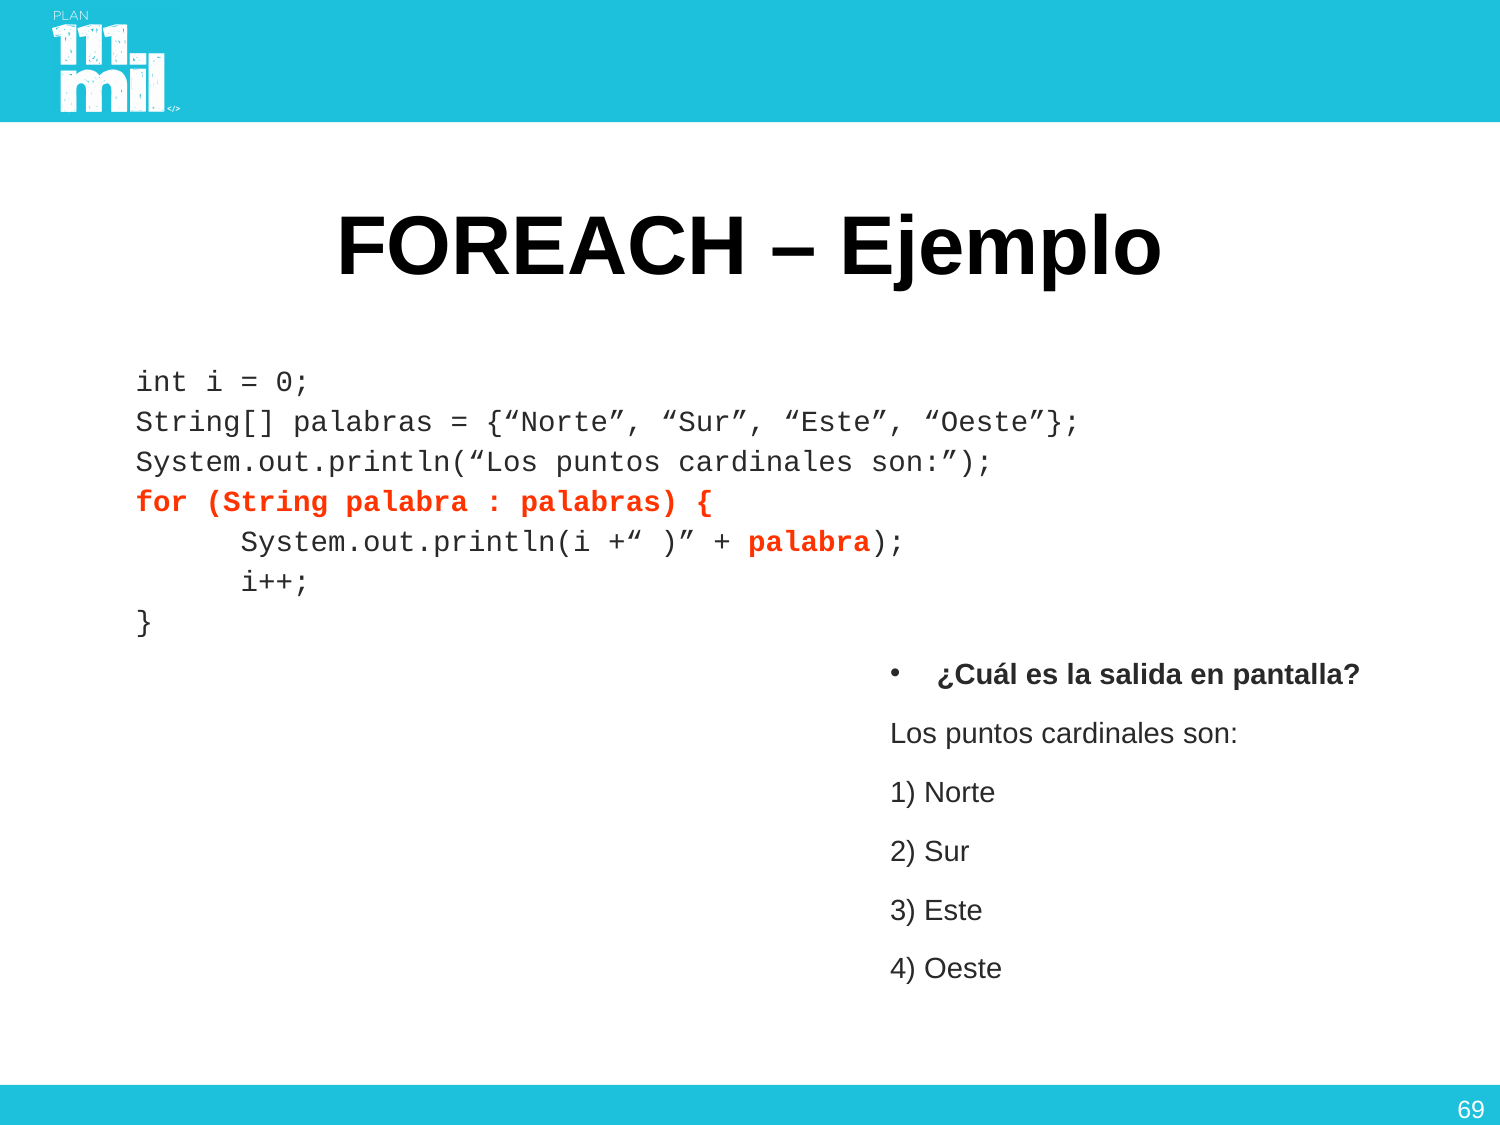

# FOREACH – Ejemplo
 int i = 0;
 String[] palabras = {“Norte”, “Sur”, “Este”, “Oeste”};
 System.out.println(“Los puntos cardinales son:”);
 for (String palabra : palabras) {
       System.out.println(i +“ )” + palabra);
       i++;
 }
¿Cuál es la salida en pantalla?
Los puntos cardinales son:
1) Norte
2) Sur
3) Este
4) Oeste

69